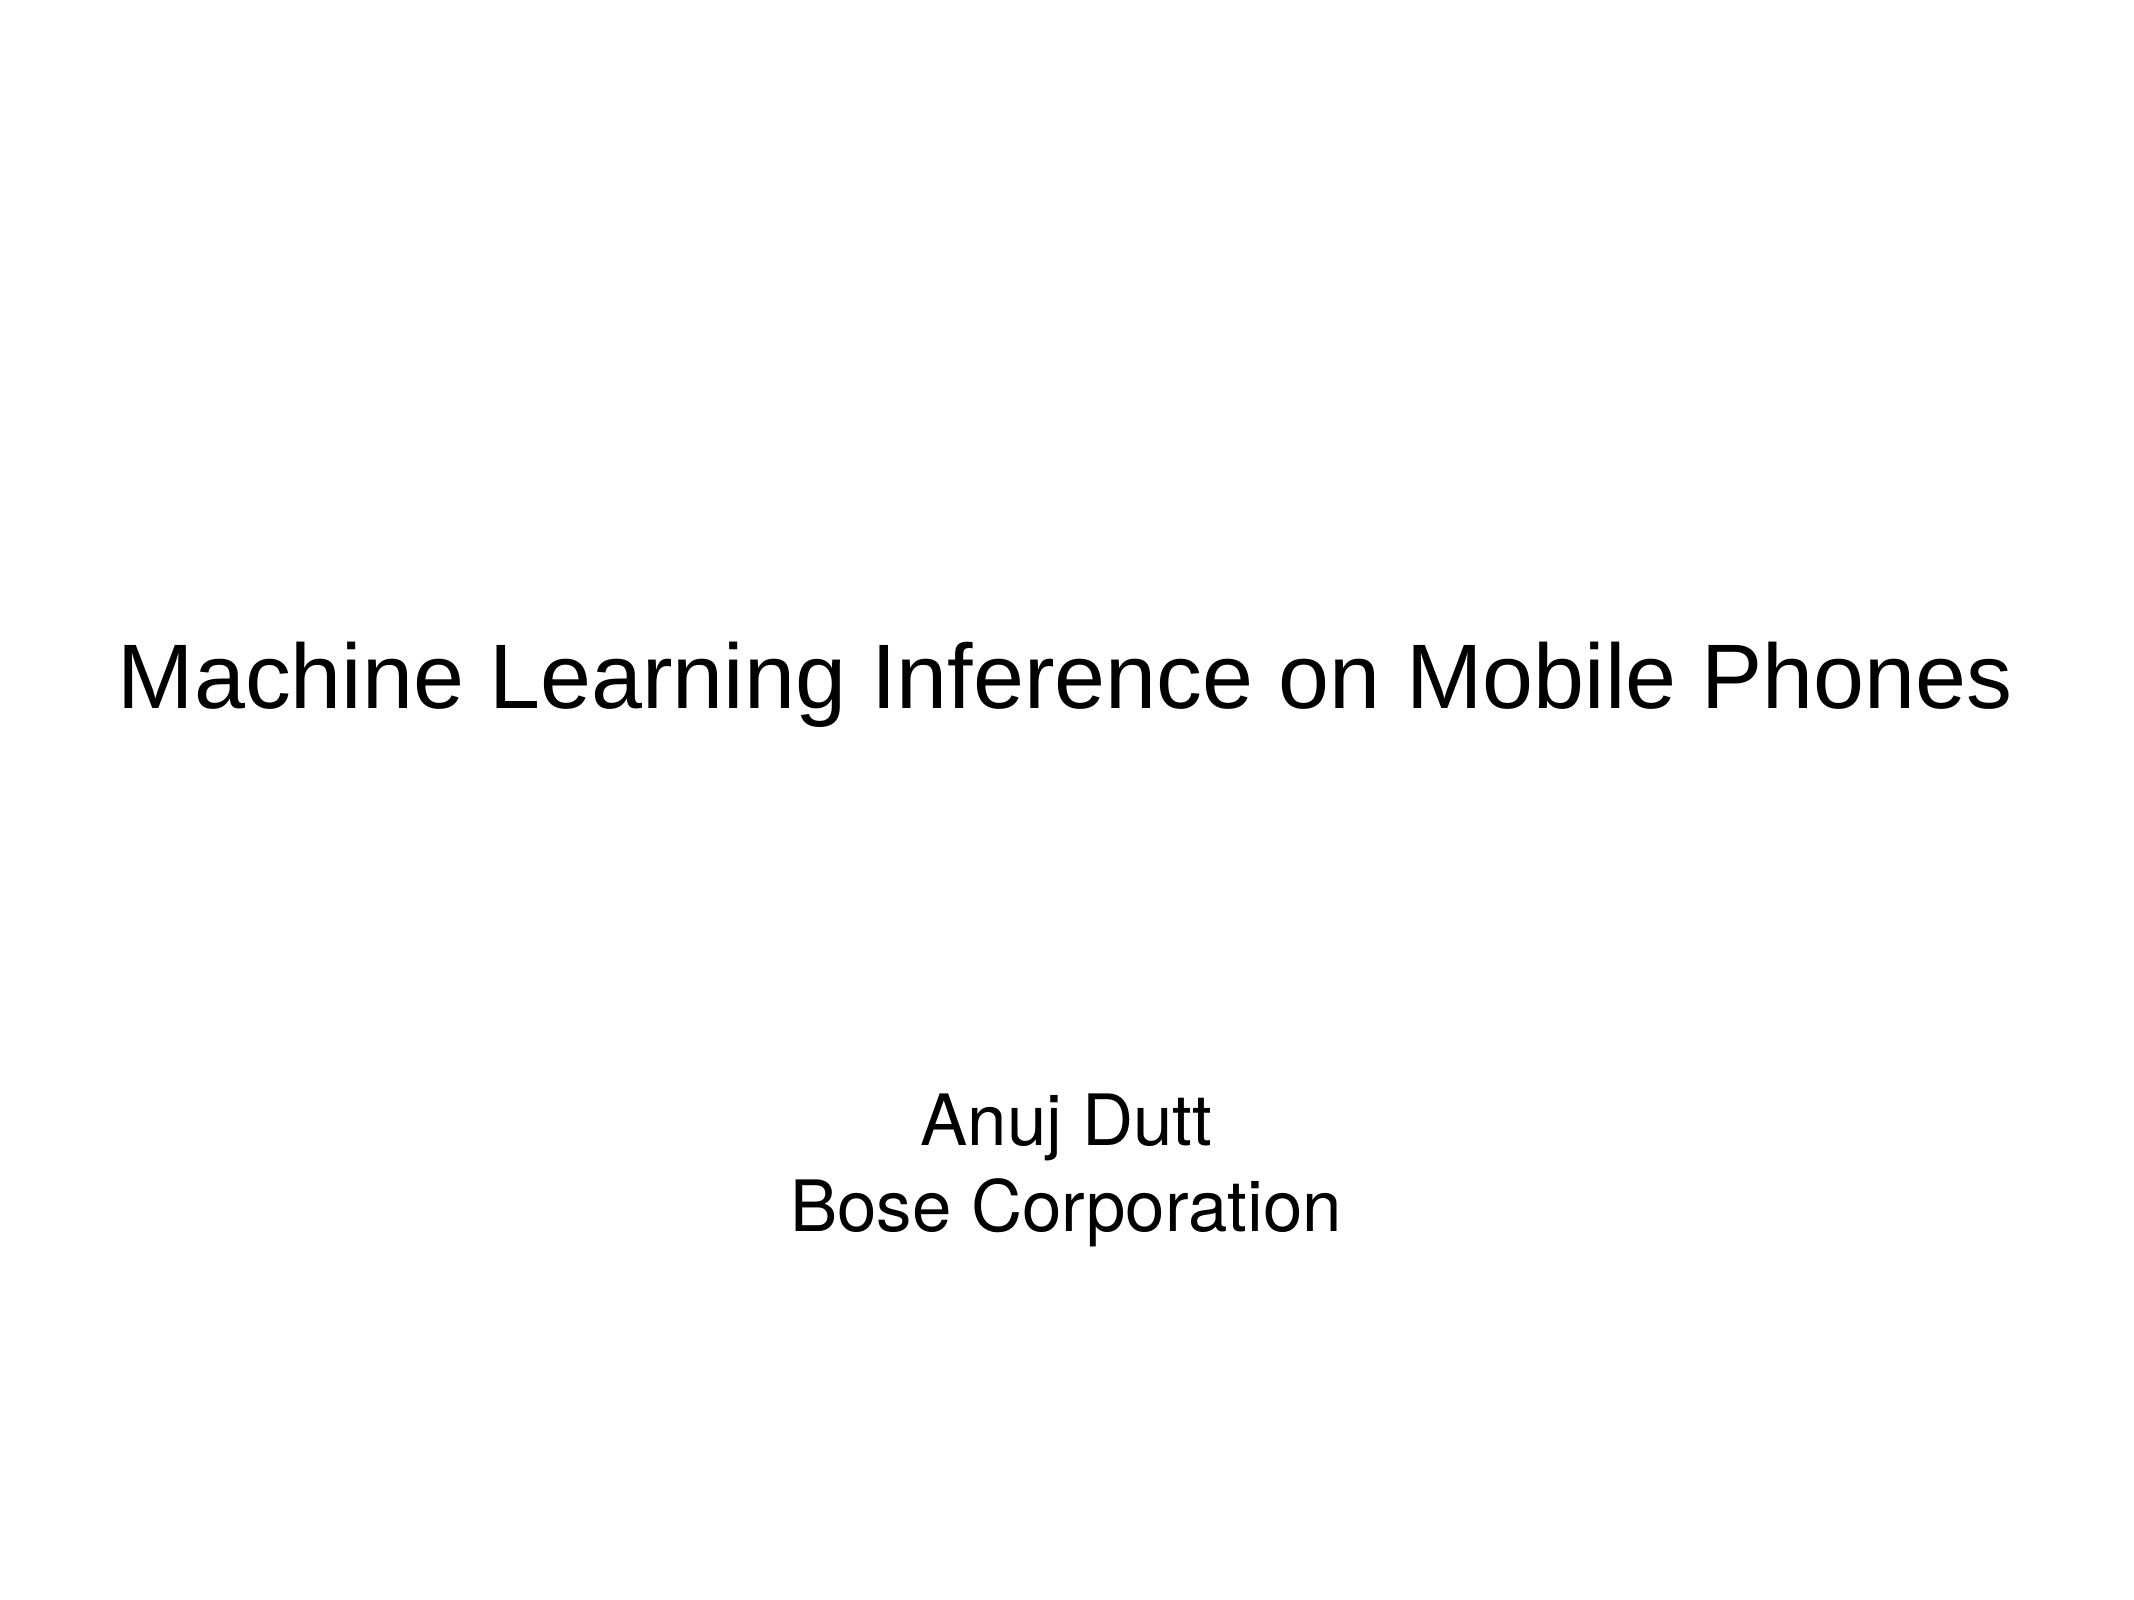

# Machine Learning Inference on Mobile Phones
Anuj Dutt
Bose Corporation